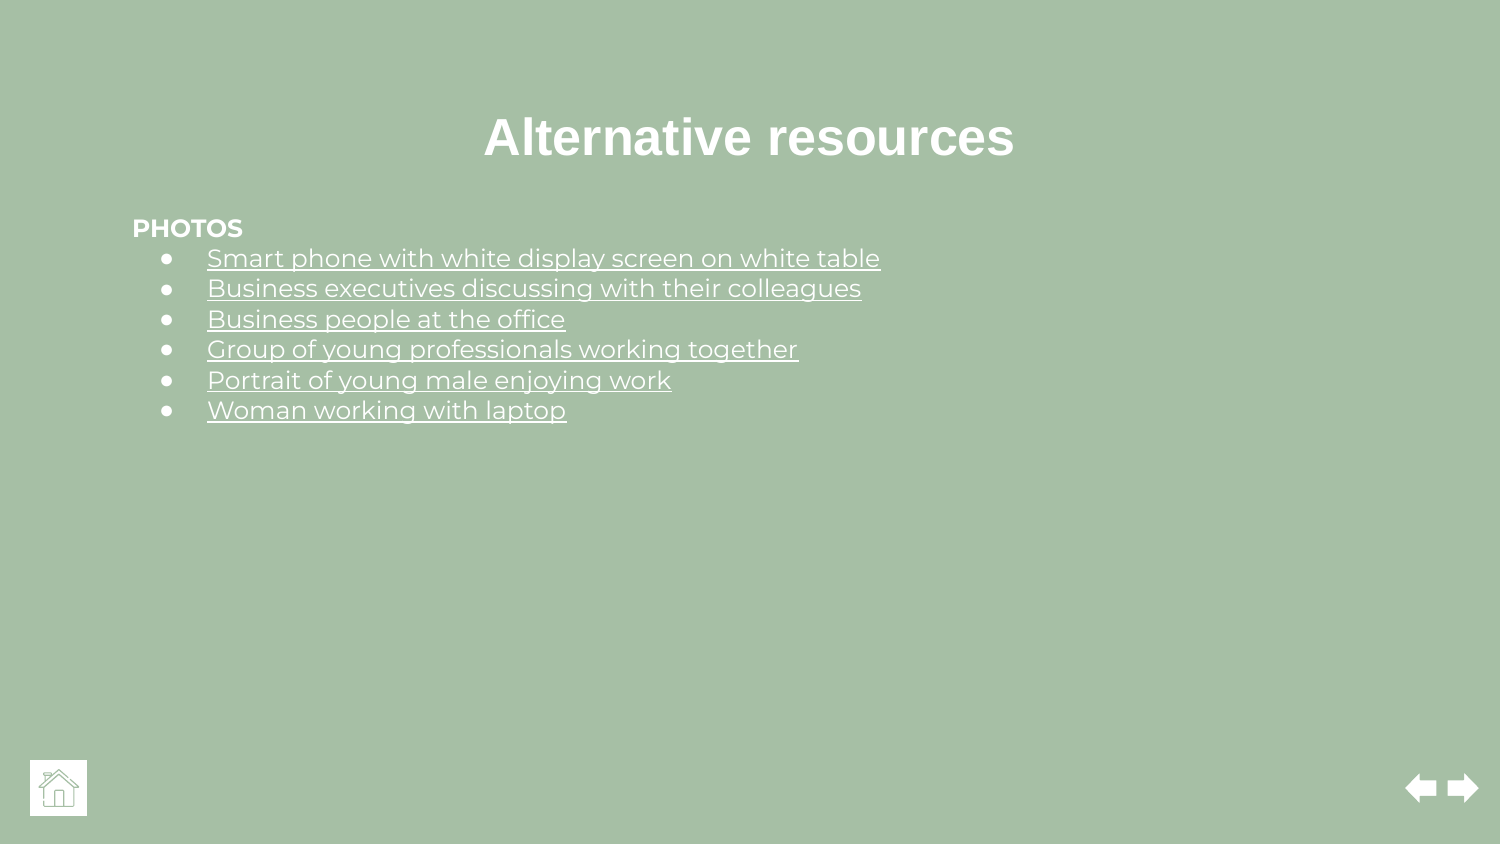

# Alternative resources
PHOTOS
Smart phone with white display screen on white table
Business executives discussing with their colleagues
Business people at the office
Group of young professionals working together
Portrait of young male enjoying work
Woman working with laptop